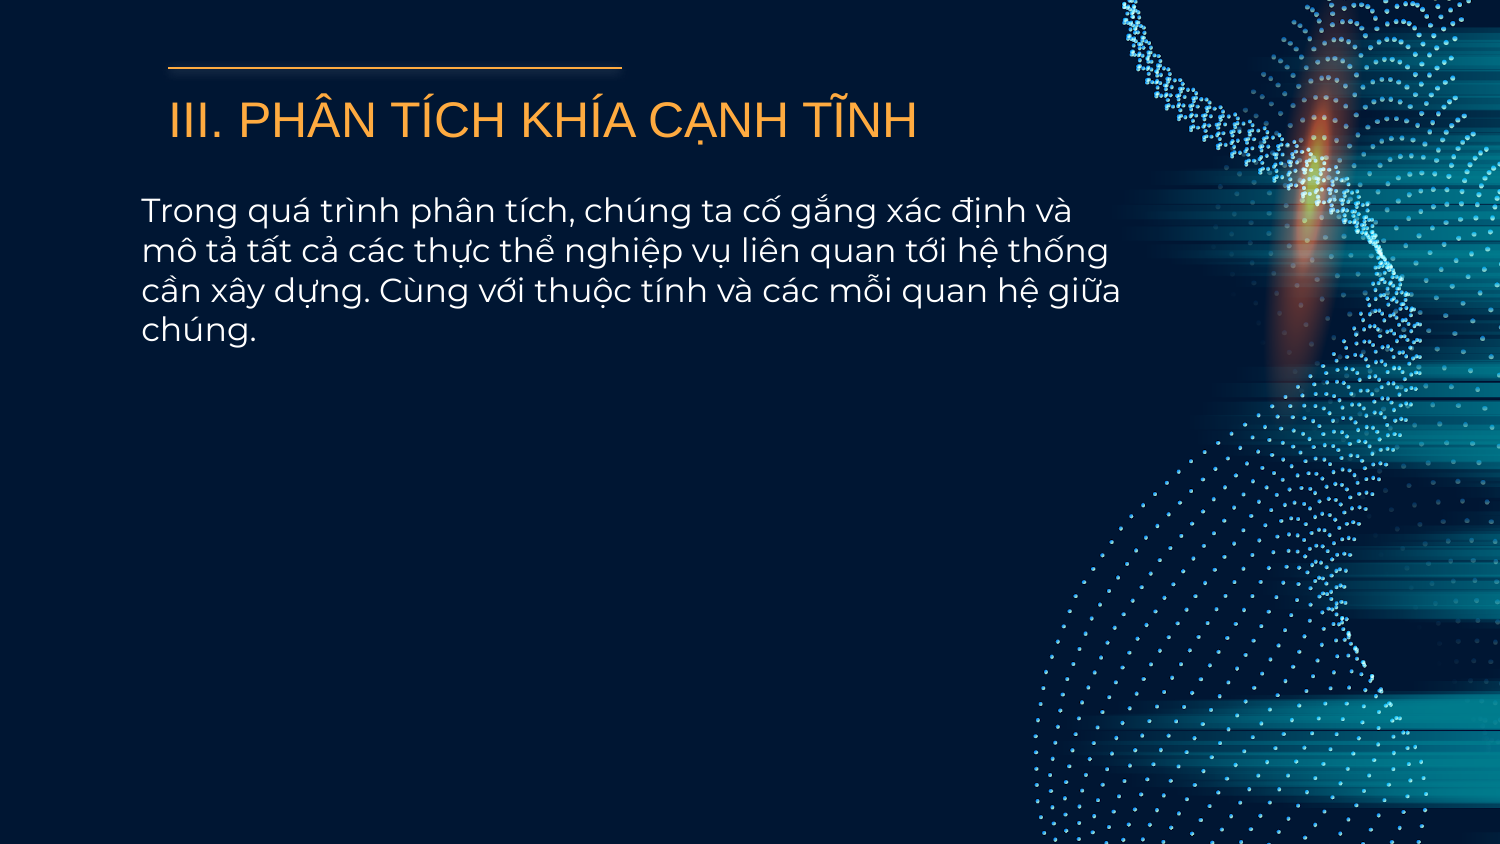

# III. PHÂN TÍCH KHÍA CẠNH TĨNH
Trong quá trình phân tích, chúng ta cố gắng xác định và mô tả tất cả các thực thể nghiệp vụ liên quan tới hệ thống cần xây dựng. Cùng với thuộc tính và các mỗi quan hệ giữa chúng.